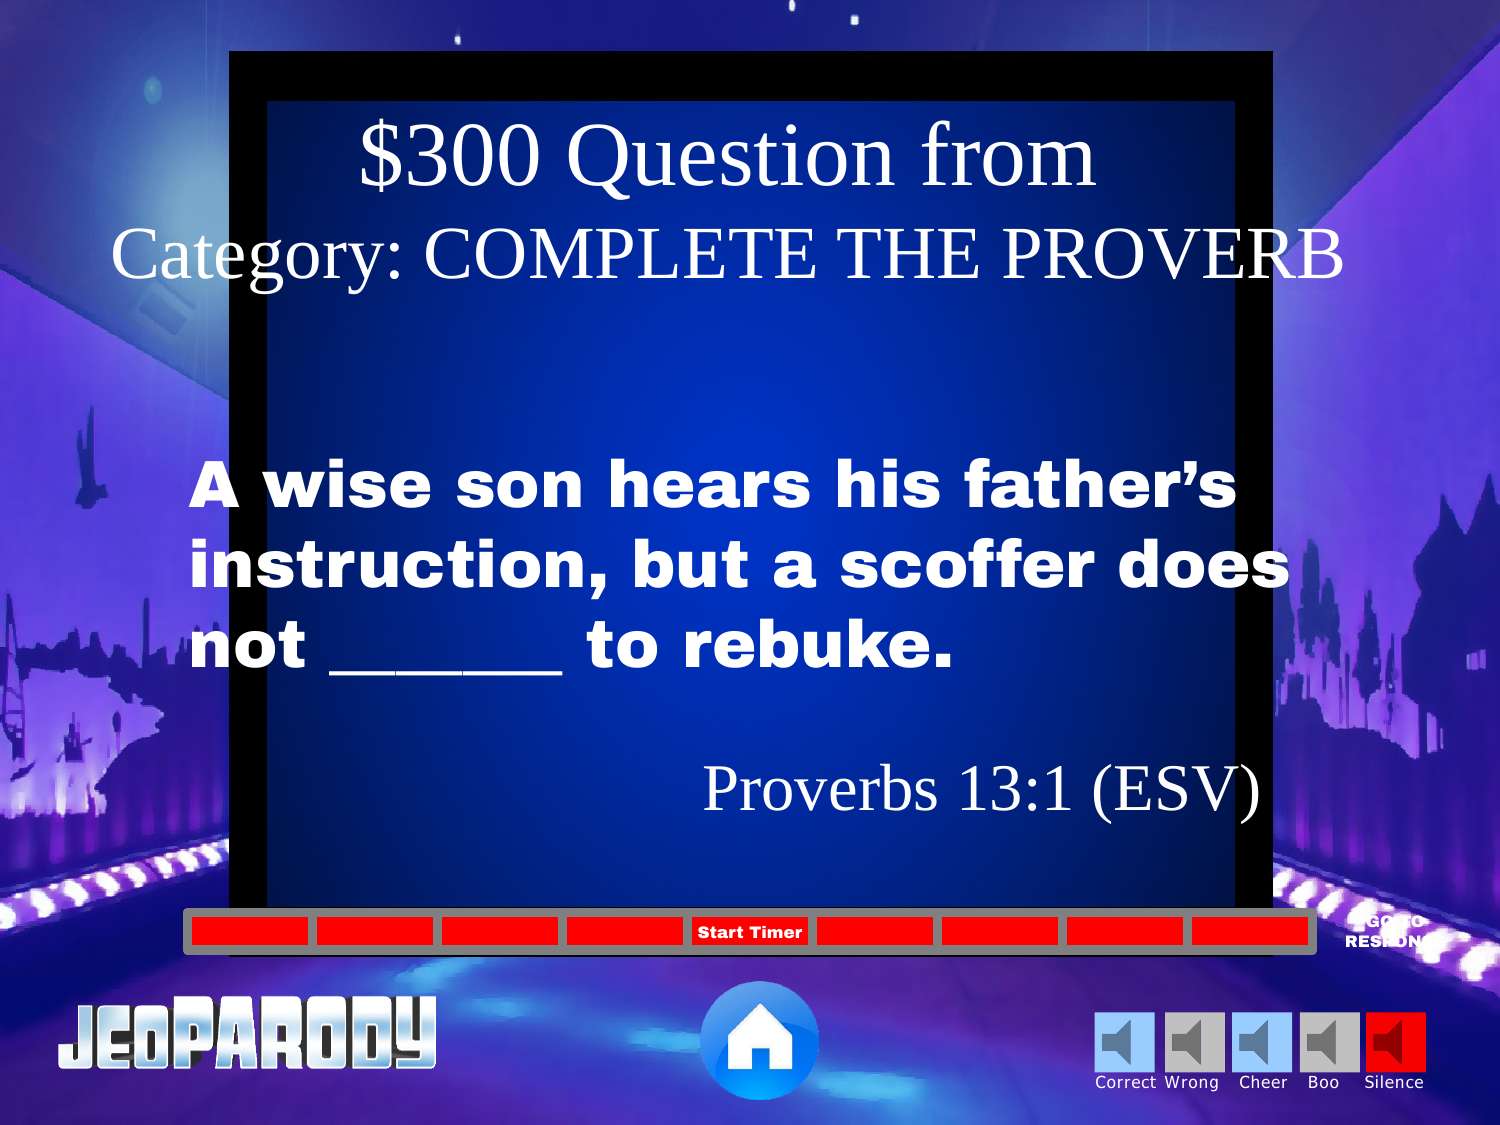

$300 Question from
Category: COMPLETE THE PROVERB
A wise son hears his father’s instruction, but a scoffer does not _______ to rebuke.
Proverbs 13:1 (ESV)